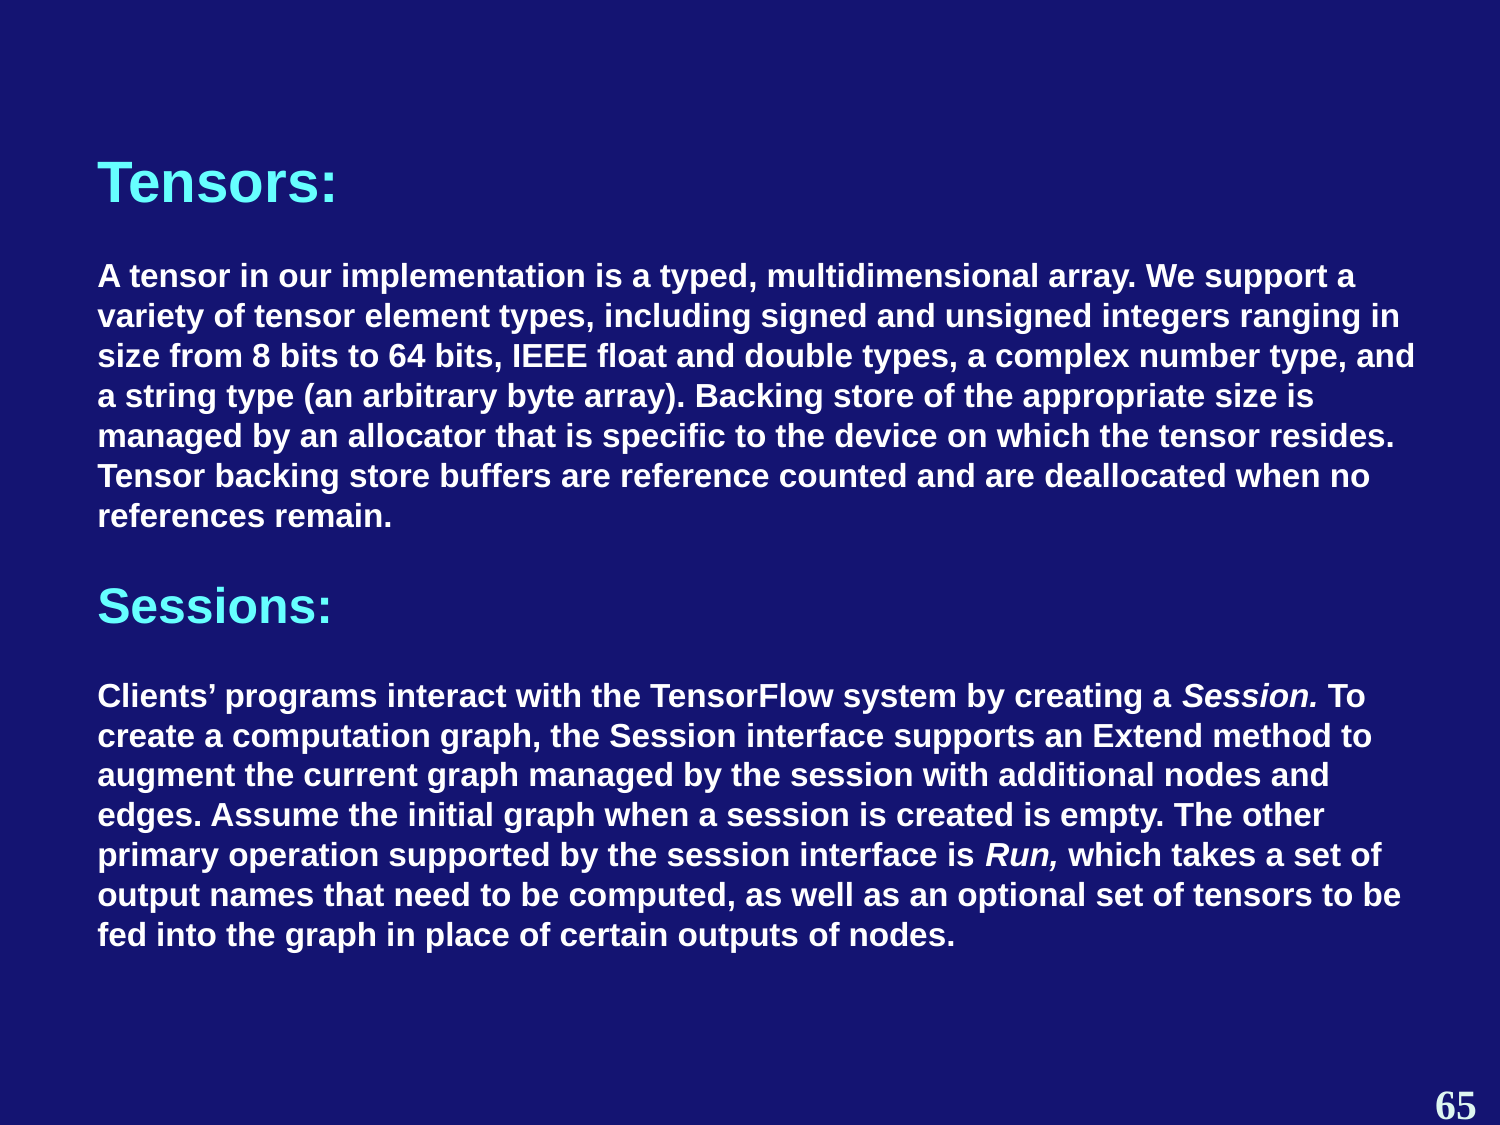

Tensors:

A tensor in our implementation is a typed, multidimensional array. We support a variety of tensor element types, including signed and unsigned integers ranging in size from 8 bits to 64 bits, IEEE float and double types, a complex number type, and a string type (an arbitrary byte array). Backing store of the appropriate size is managed by an allocator that is specific to the device on which the tensor resides. Tensor backing store buffers are reference counted and are deallocated when no references remain.

Sessions:

Clients’ programs interact with the TensorFlow system by creating a Session. To create a computation graph, the Session interface supports an Extend method to augment the current graph managed by the session with additional nodes and edges. Assume the initial graph when a session is created is empty. The other primary operation supported by the session interface is Run, which takes a set of output names that need to be computed, as well as an optional set of tensors to be fed into the graph in place of certain outputs of nodes.